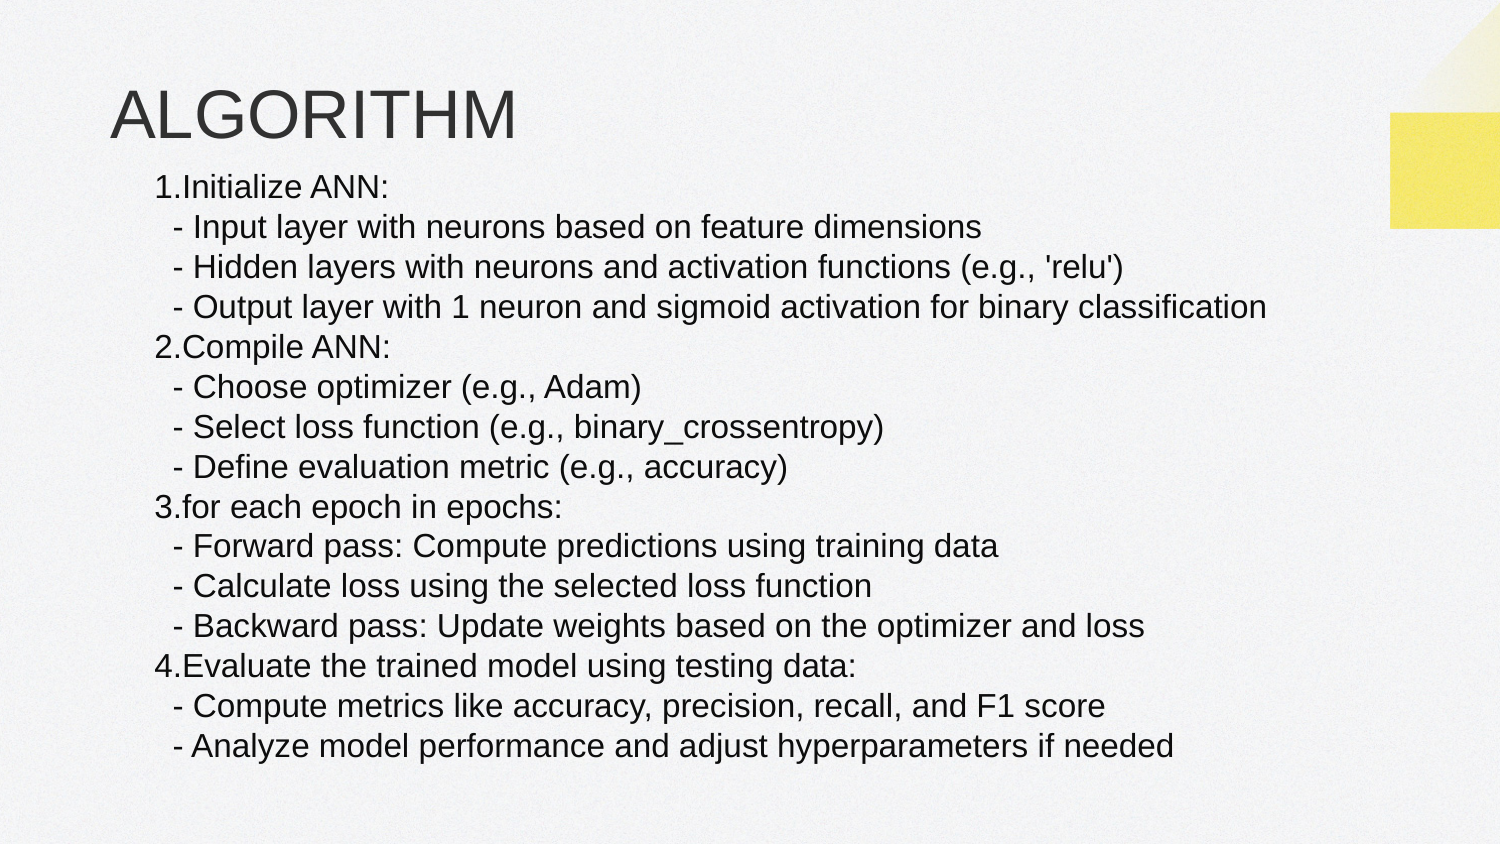

# ALGORITHM
1.Initialize ANN:
  - Input layer with neurons based on feature dimensions
  - Hidden layers with neurons and activation functions (e.g., 'relu')
  - Output layer with 1 neuron and sigmoid activation for binary classification
2.Compile ANN:
  - Choose optimizer (e.g., Adam)
  - Select loss function (e.g., binary_crossentropy)
  - Define evaluation metric (e.g., accuracy)
3.for each epoch in epochs:
  - Forward pass: Compute predictions using training data
  - Calculate loss using the selected loss function
  - Backward pass: Update weights based on the optimizer and loss
4.Evaluate the trained model using testing data:
  - Compute metrics like accuracy, precision, recall, and F1 score
  - Analyze model performance and adjust hyperparameters if needed